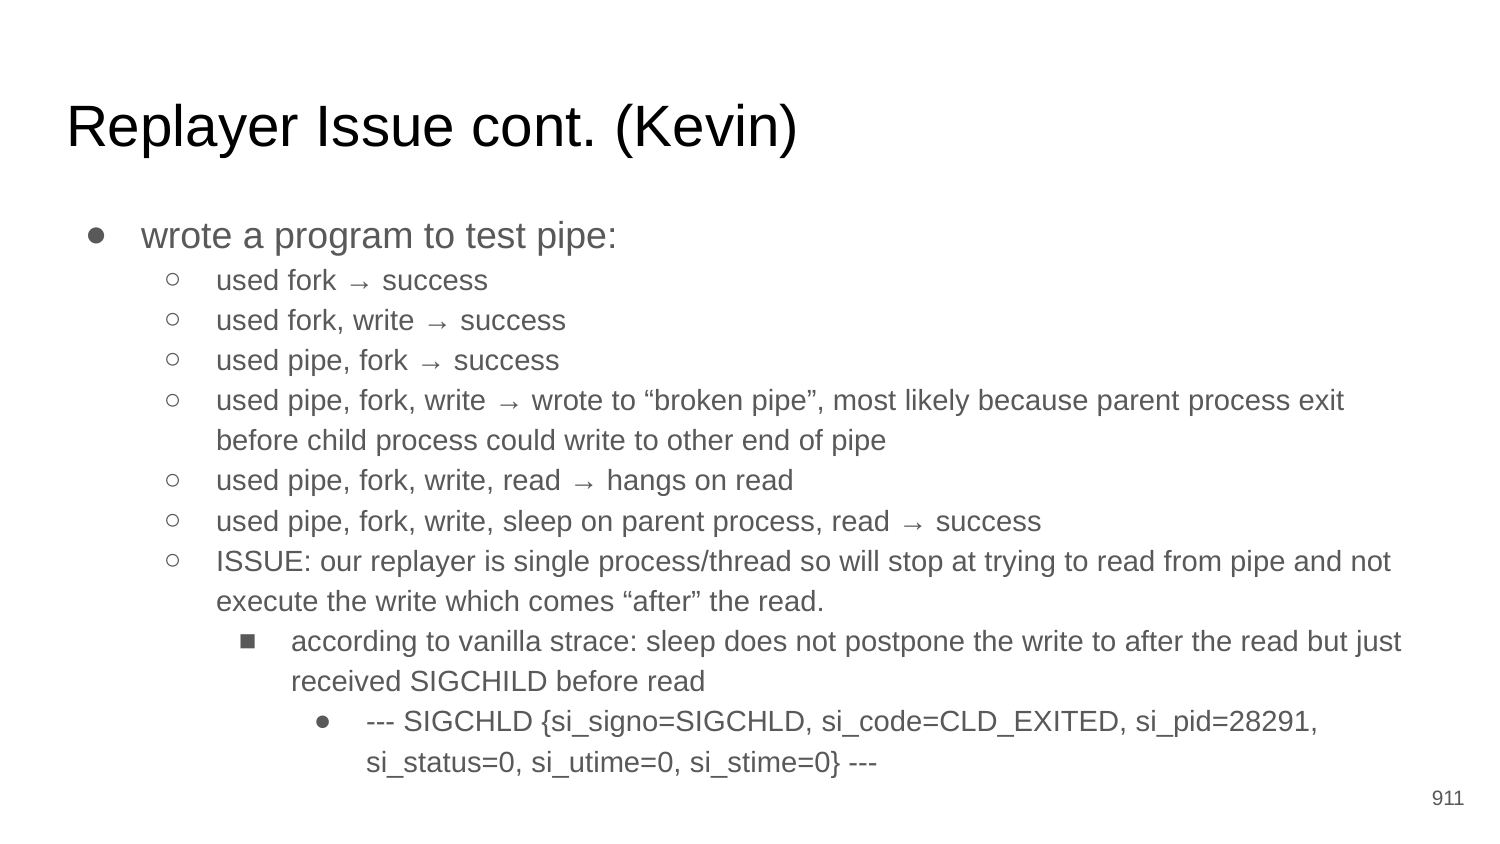

# Replayer Issue cont. (Kevin)
wrote a program to test pipe:
used fork → success
used fork, write → success
used pipe, fork → success
used pipe, fork, write → wrote to “broken pipe”, most likely because parent process exit before child process could write to other end of pipe
used pipe, fork, write, read → hangs on read
used pipe, fork, write, sleep on parent process, read → success
ISSUE: our replayer is single process/thread so will stop at trying to read from pipe and not execute the write which comes “after” the read.
according to vanilla strace: sleep does not postpone the write to after the read but just received SIGCHILD before read
--- SIGCHLD {si_signo=SIGCHLD, si_code=CLD_EXITED, si_pid=28291, si_status=0, si_utime=0, si_stime=0} ---
911